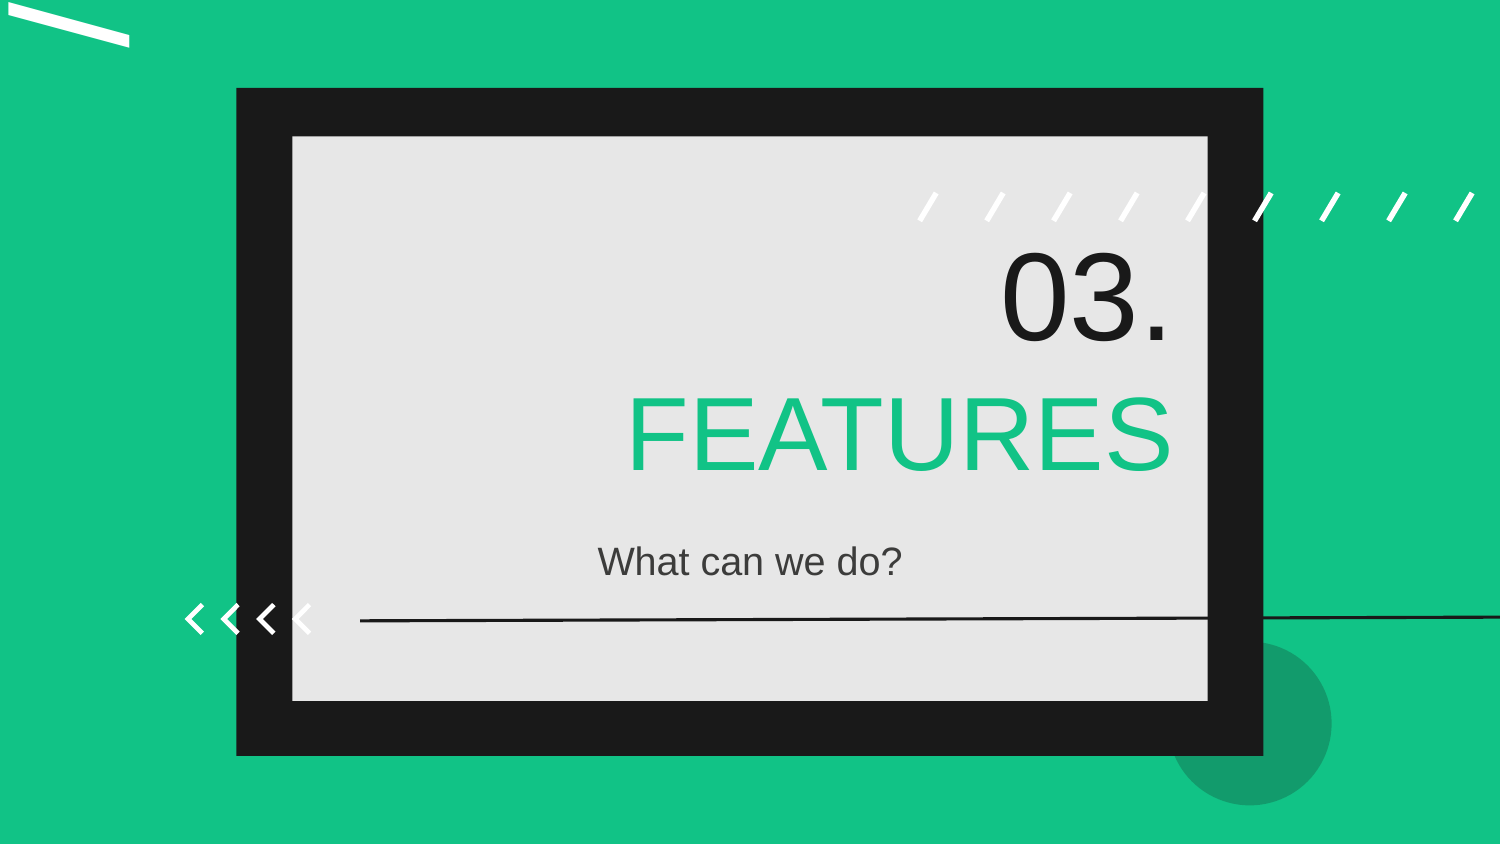

03.
# FEATURES
What can we do?